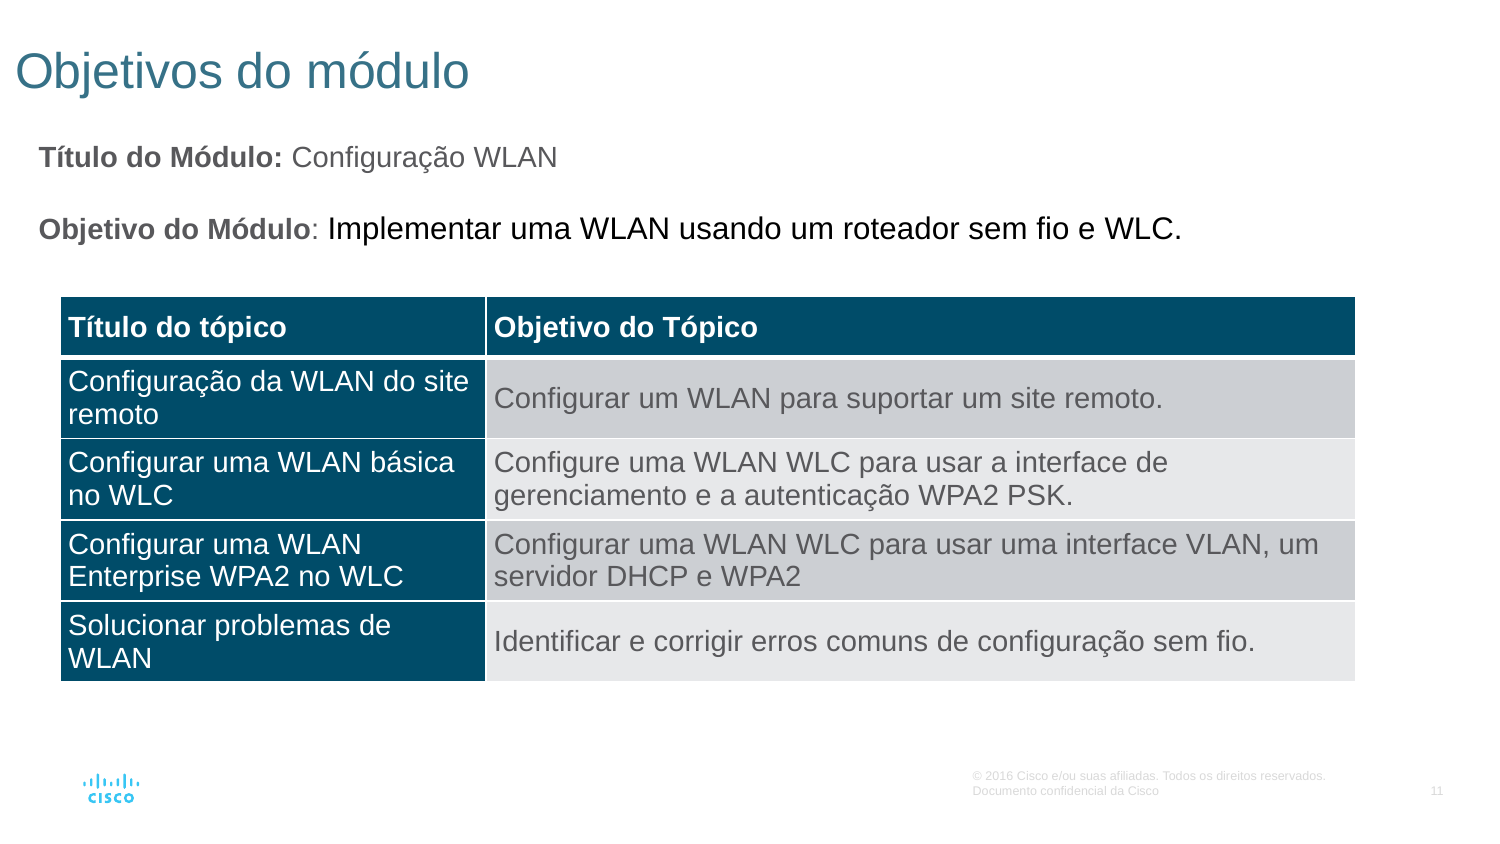

# Objetivos do módulo
Título do Módulo: Configuração WLAN

Objetivo do Módulo: Implementar uma WLAN usando um roteador sem fio e WLC.

| Título do tópico | Objetivo do Tópico |
| --- | --- |
| Configuração da WLAN do site remoto | Configurar um WLAN para suportar um site remoto. |
| Configurar uma WLAN básica no WLC | Configure uma WLAN WLC para usar a interface de gerenciamento e a autenticação WPA2 PSK. |
| Configurar uma WLAN Enterprise WPA2 no WLC | Configurar uma WLAN WLC para usar uma interface VLAN, um servidor DHCP e WPA2 |
| Solucionar problemas de WLAN | Identificar e corrigir erros comuns de configuração sem fio. |